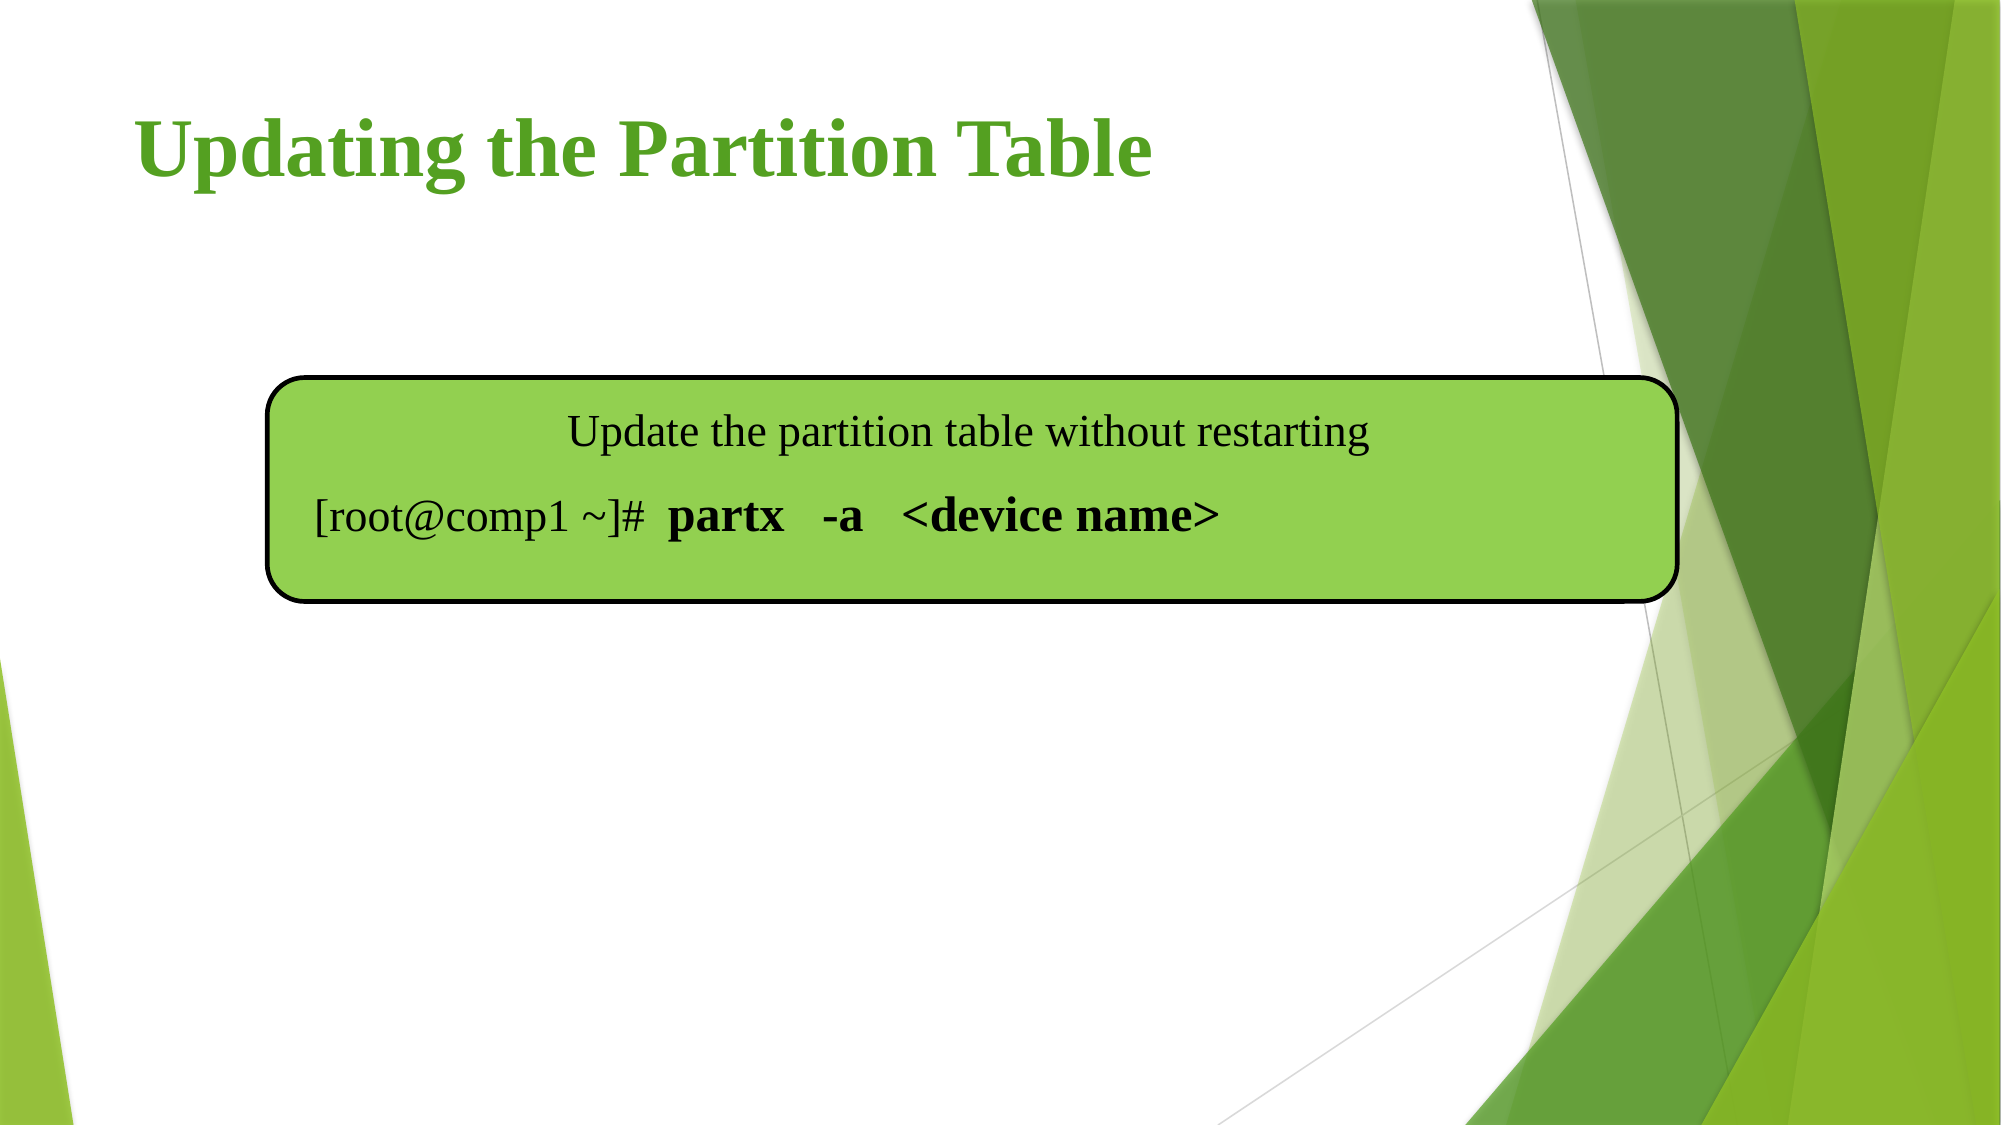

# Updating the Partition Table

Update the partition table without restarting
[root@comp1 ~]#  partx   -a   <device name>